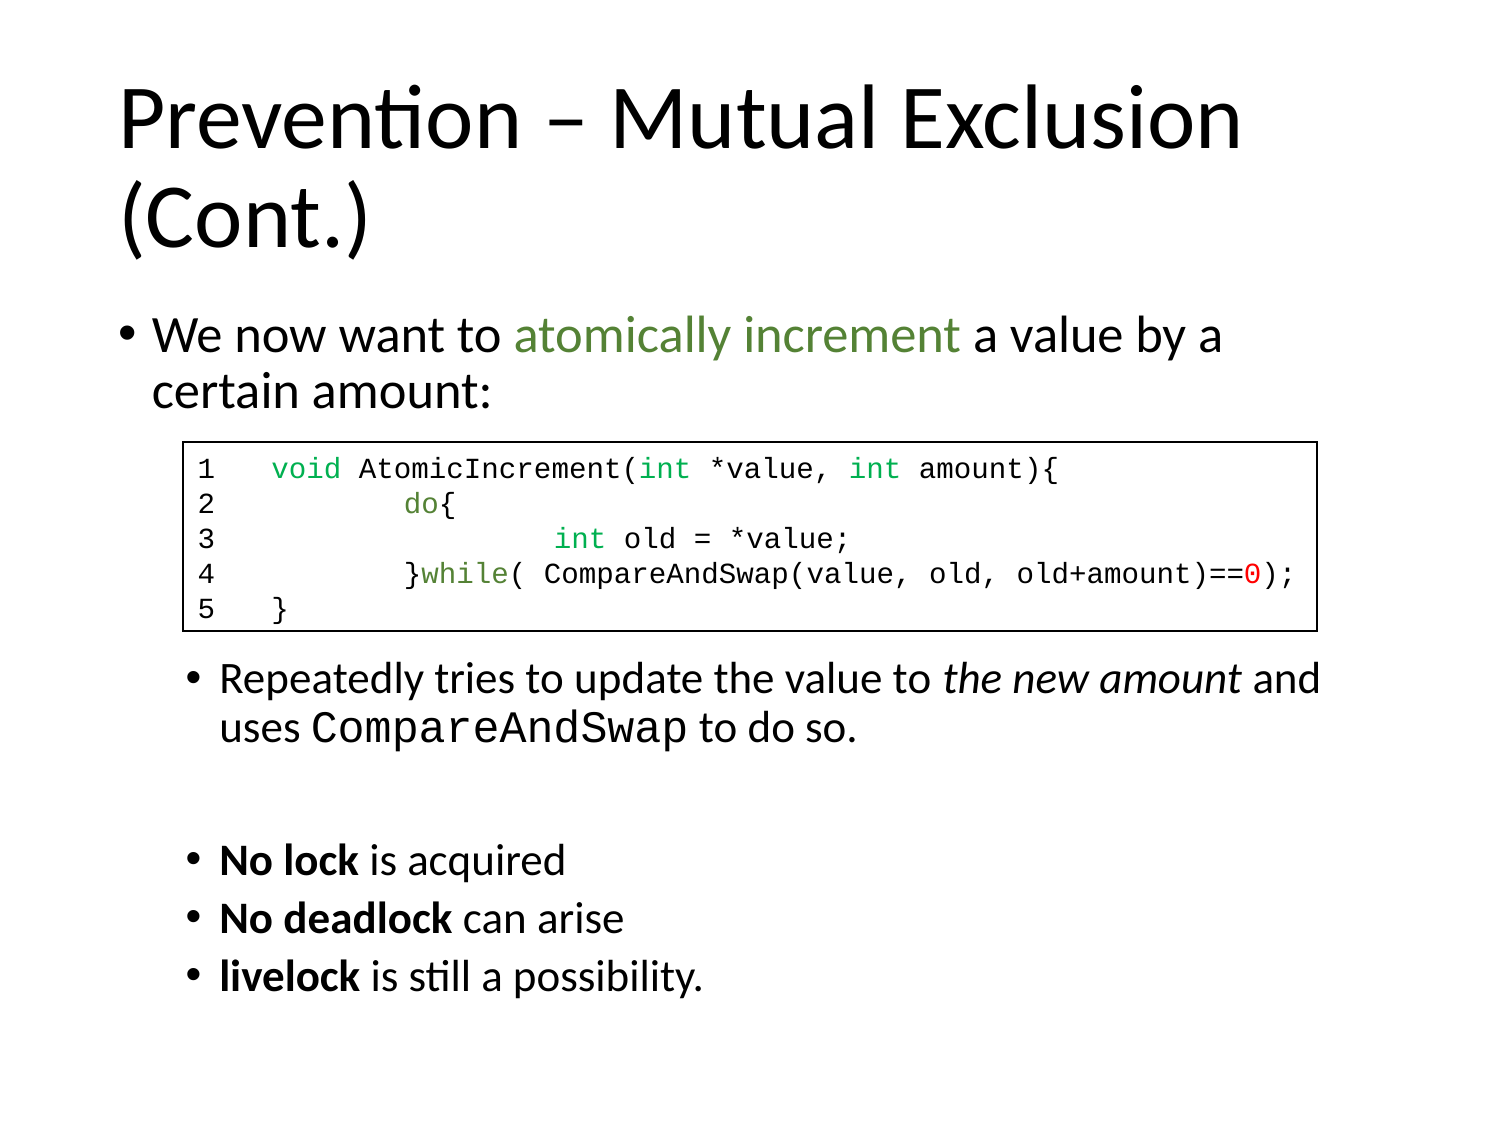

# Prevention – Mutual Exclusion (Cont.)
We now want to atomically increment a value by a certain amount:

Repeatedly tries to update the value to the new amount and uses CompareAndSwap to do so.

No lock is acquired
No deadlock can arise
livelock is still a possibility.
 void AtomicIncrement(int *value, int amount){
 	do{
 		int old = *value;
 	}while( CompareAndSwap(value, old, old+amount)==0);
 }